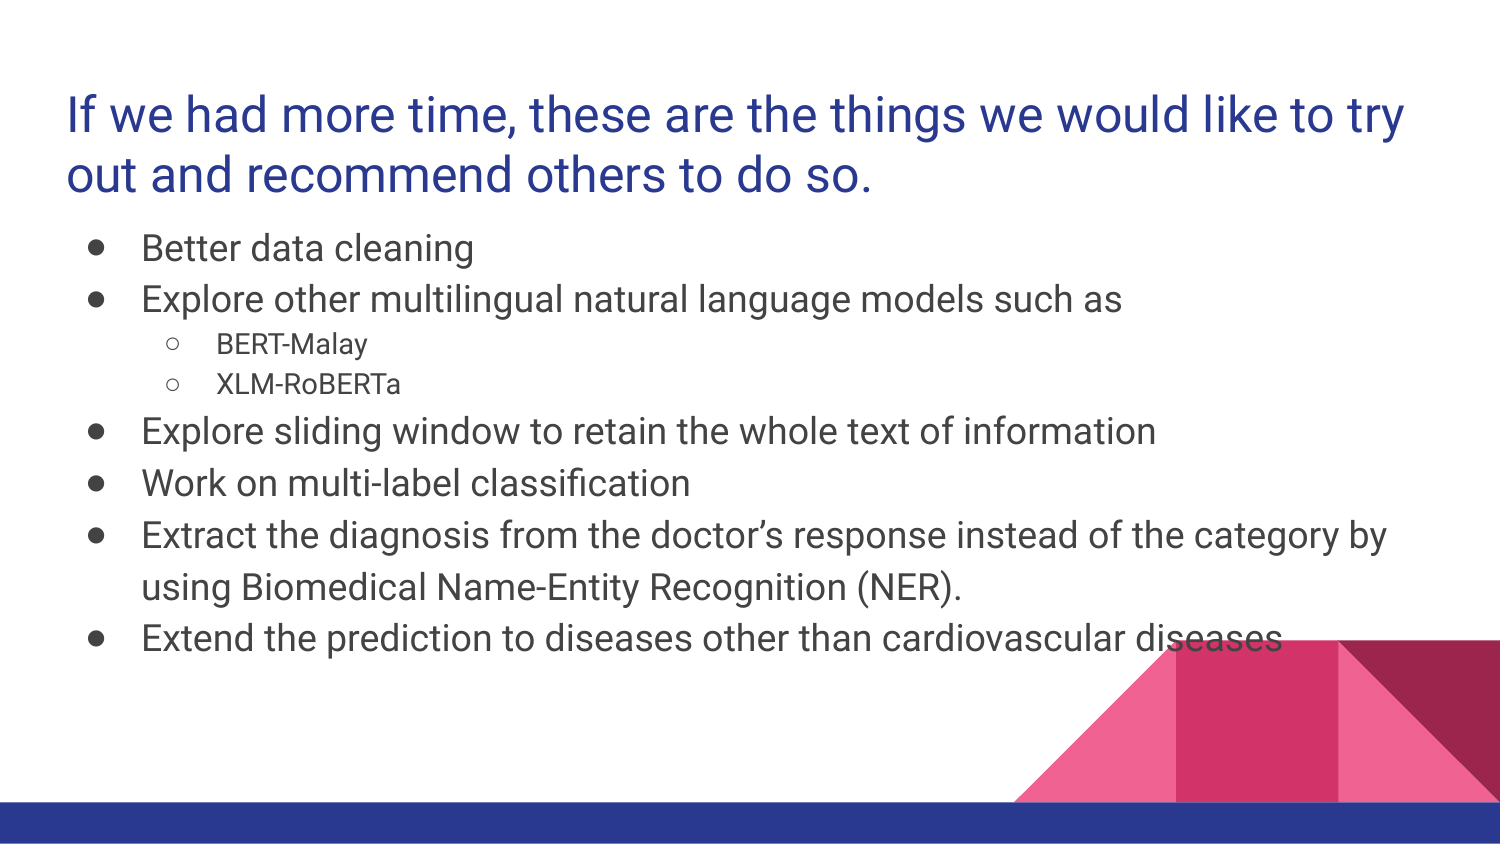

# If we had more time, these are the things we would like to try out and recommend others to do so.
Better data cleaning
Explore other multilingual natural language models such as
BERT-Malay
XLM-RoBERTa
Explore sliding window to retain the whole text of information
Work on multi-label classification
Extract the diagnosis from the doctor’s response instead of the category by using Biomedical Name-Entity Recognition (NER).
Extend the prediction to diseases other than cardiovascular diseases